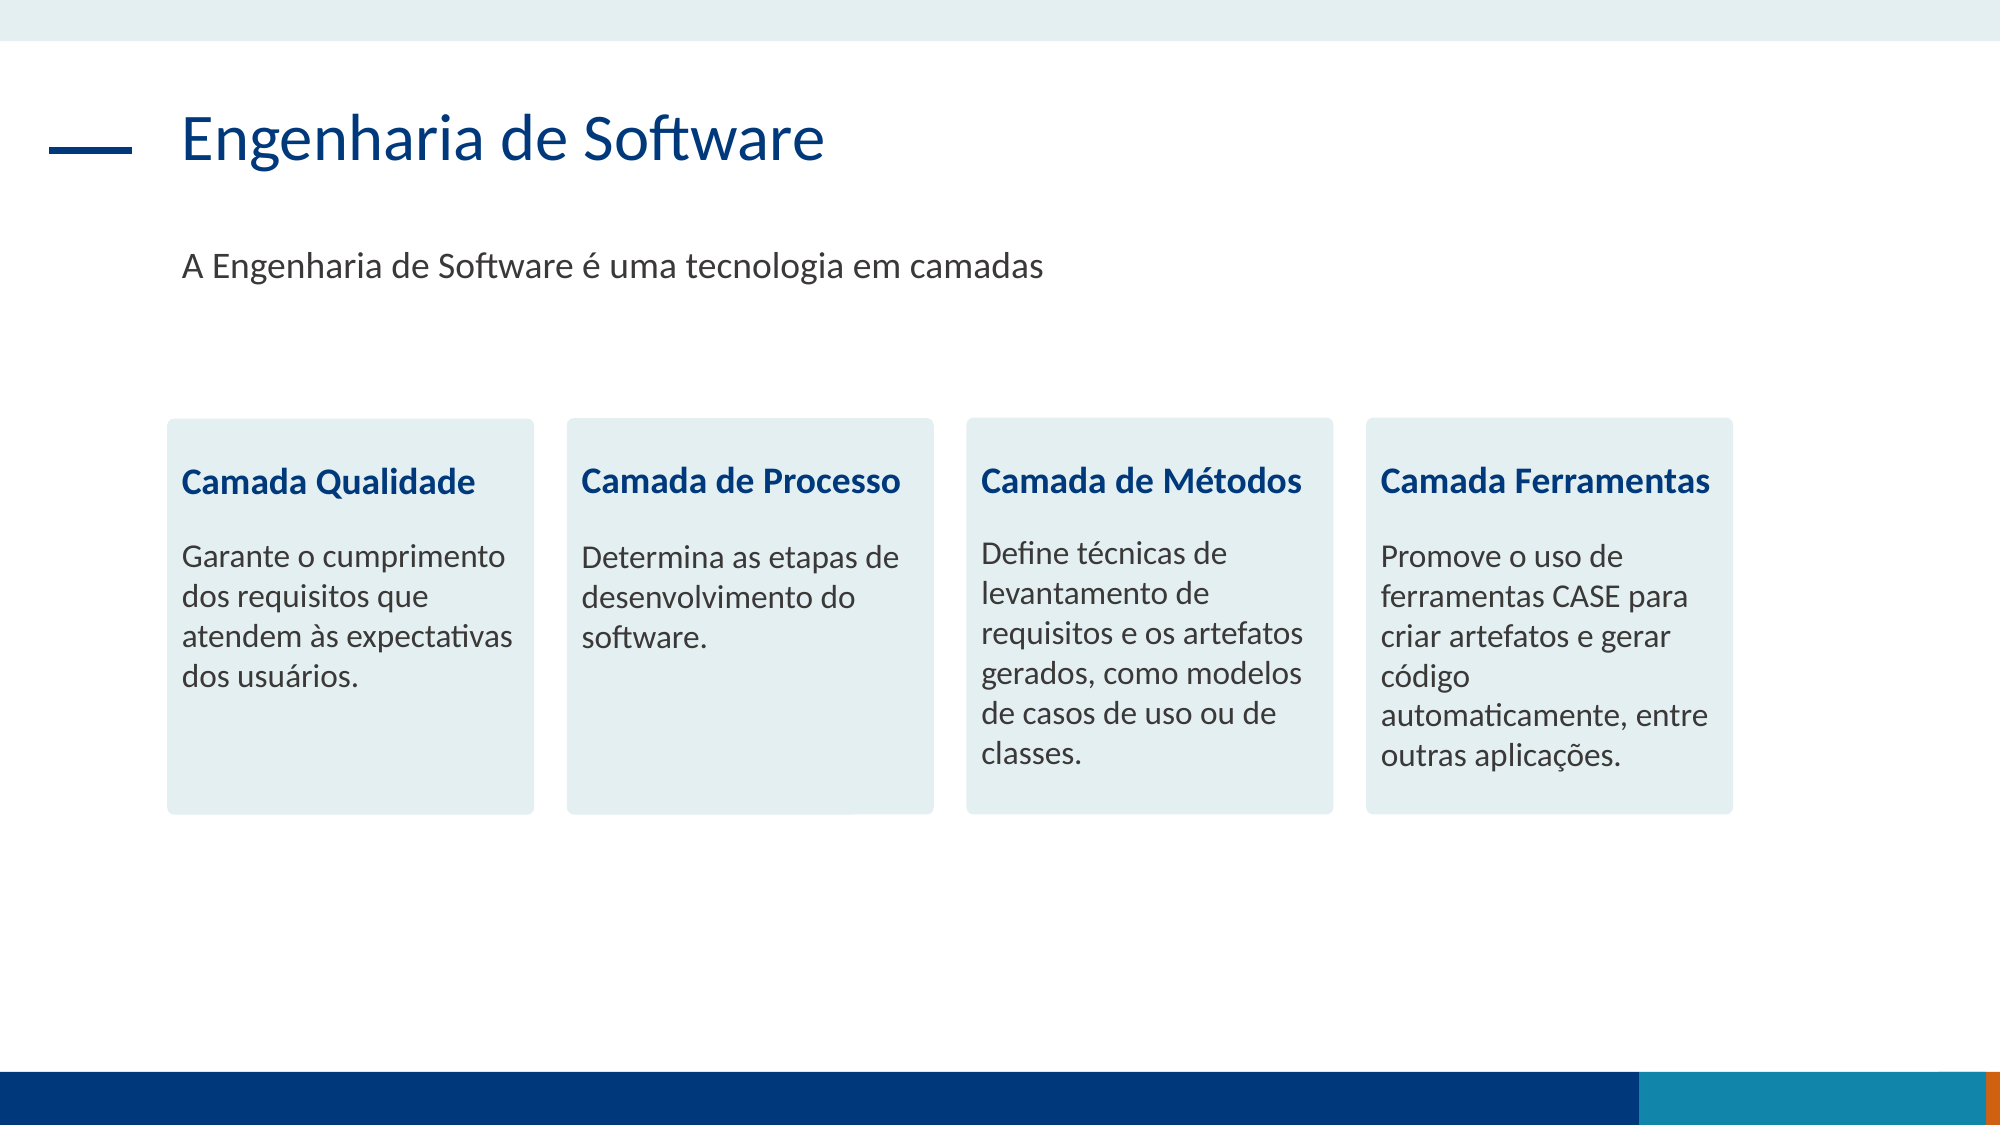

Engenharia de Software
A Engenharia de Software é uma tecnologia em camadas

Camada de Métodos
Camada Ferramentas
Camada de Processo
Camada Qualidade
Define técnicas de levantamento de requisitos e os artefatos gerados, como modelos de casos de uso ou de classes.
Promove o uso de ferramentas CASE para criar artefatos e gerar código automaticamente, entre outras aplicações.
Garante o cumprimento dos requisitos que atendem às expectativas dos usuários.
Determina as etapas de desenvolvimento do software.